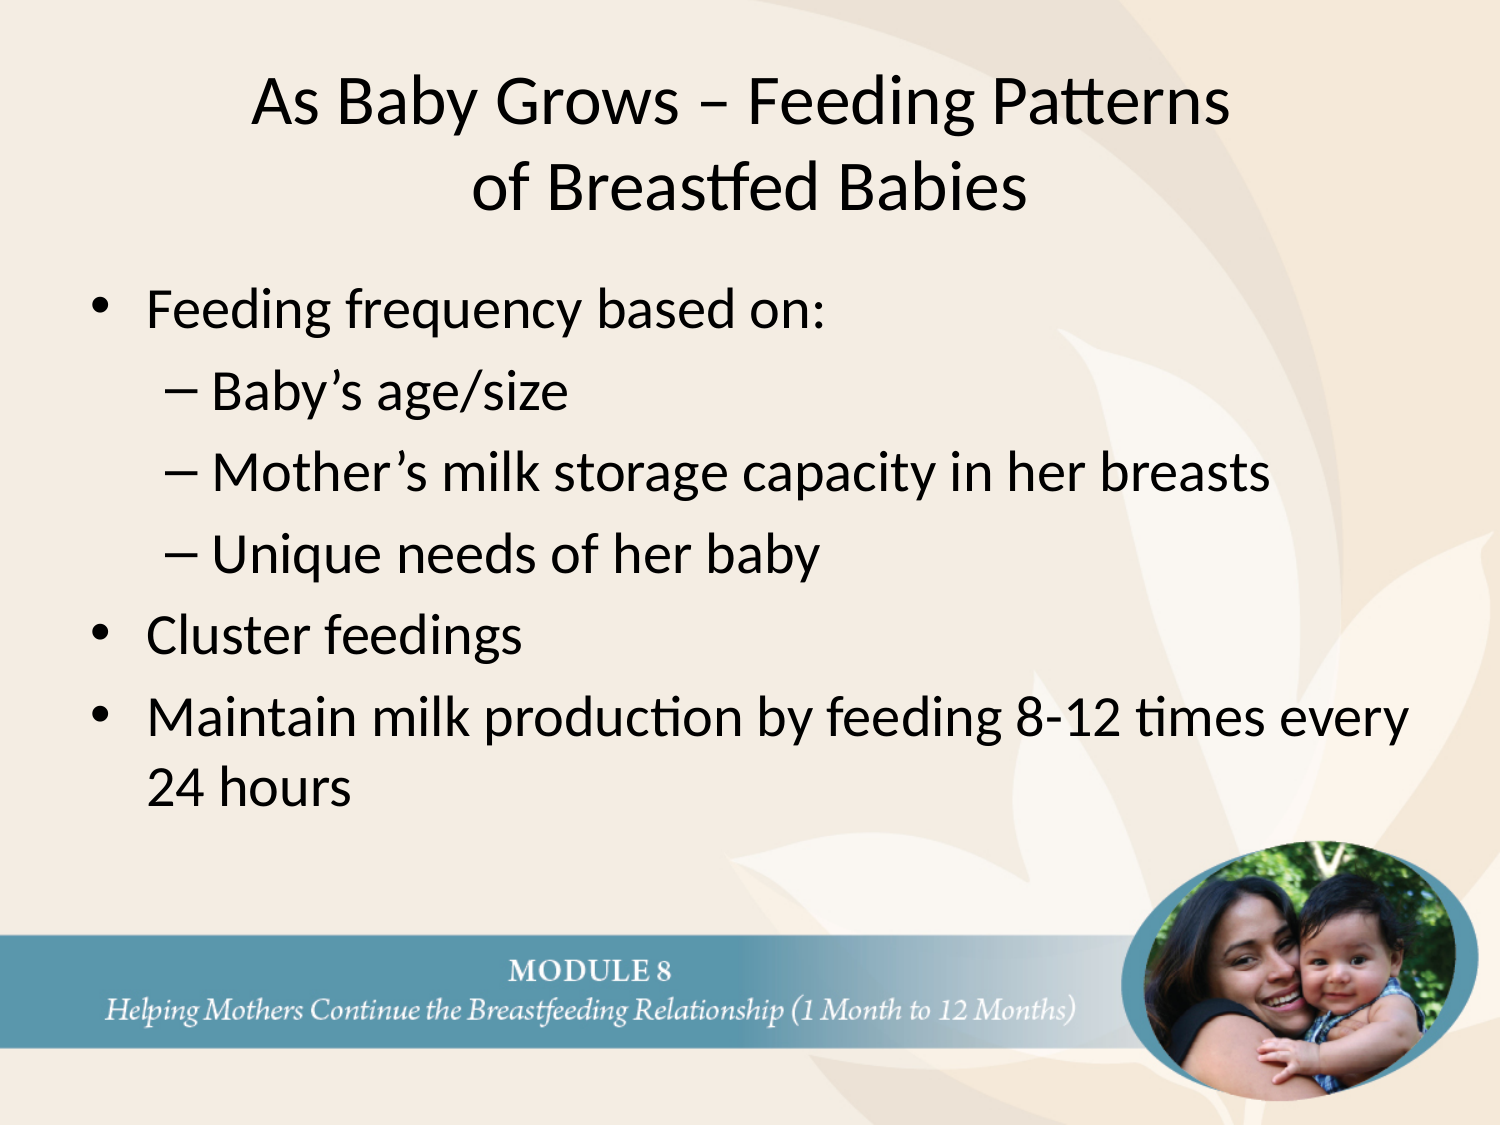

# As Baby Grows – Feeding Patterns of Breastfed Babies
Feeding frequency based on:
Baby’s age/size
Mother’s milk storage capacity in her breasts
Unique needs of her baby
Cluster feedings
Maintain milk production by feeding 8-12 times every 24 hours